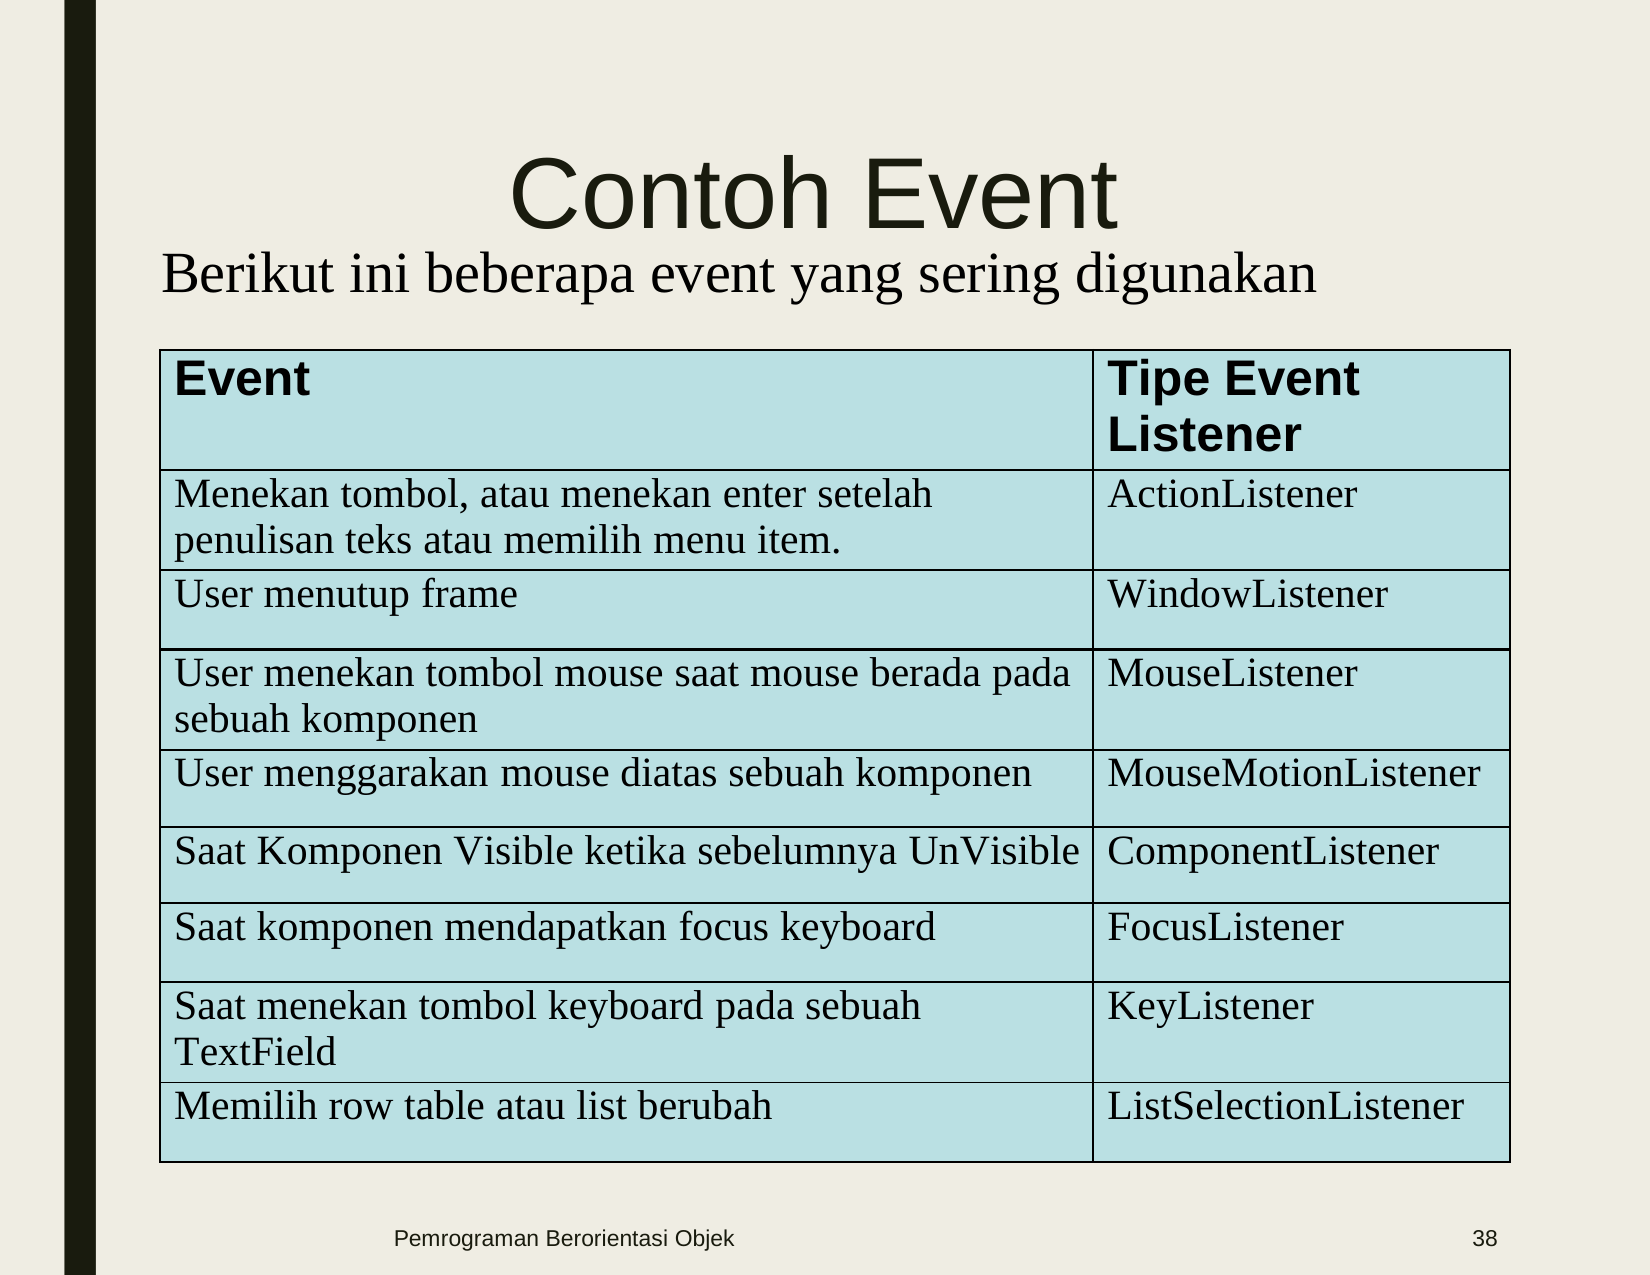

# Contoh Event
Berikut ini beberapa event yang sering digunakan
| Event | Tipe Event Listener |
| --- | --- |
| Menekan tombol, atau menekan enter setelah penulisan teks atau memilih menu item. | ActionListener |
| User menutup frame | WindowListener |
| User menekan tombol mouse saat mouse berada pada sebuah komponen | MouseListener |
| User menggarakan mouse diatas sebuah komponen | MouseMotionListener |
| Saat Komponen Visible ketika sebelumnya UnVisible | ComponentListener |
| Saat komponen mendapatkan focus keyboard | FocusListener |
| Saat menekan tombol keyboard pada sebuah TextField | KeyListener |
| Memilih row table atau list berubah | ListSelectionListener |
Pemrograman Berorientasi Objek
38